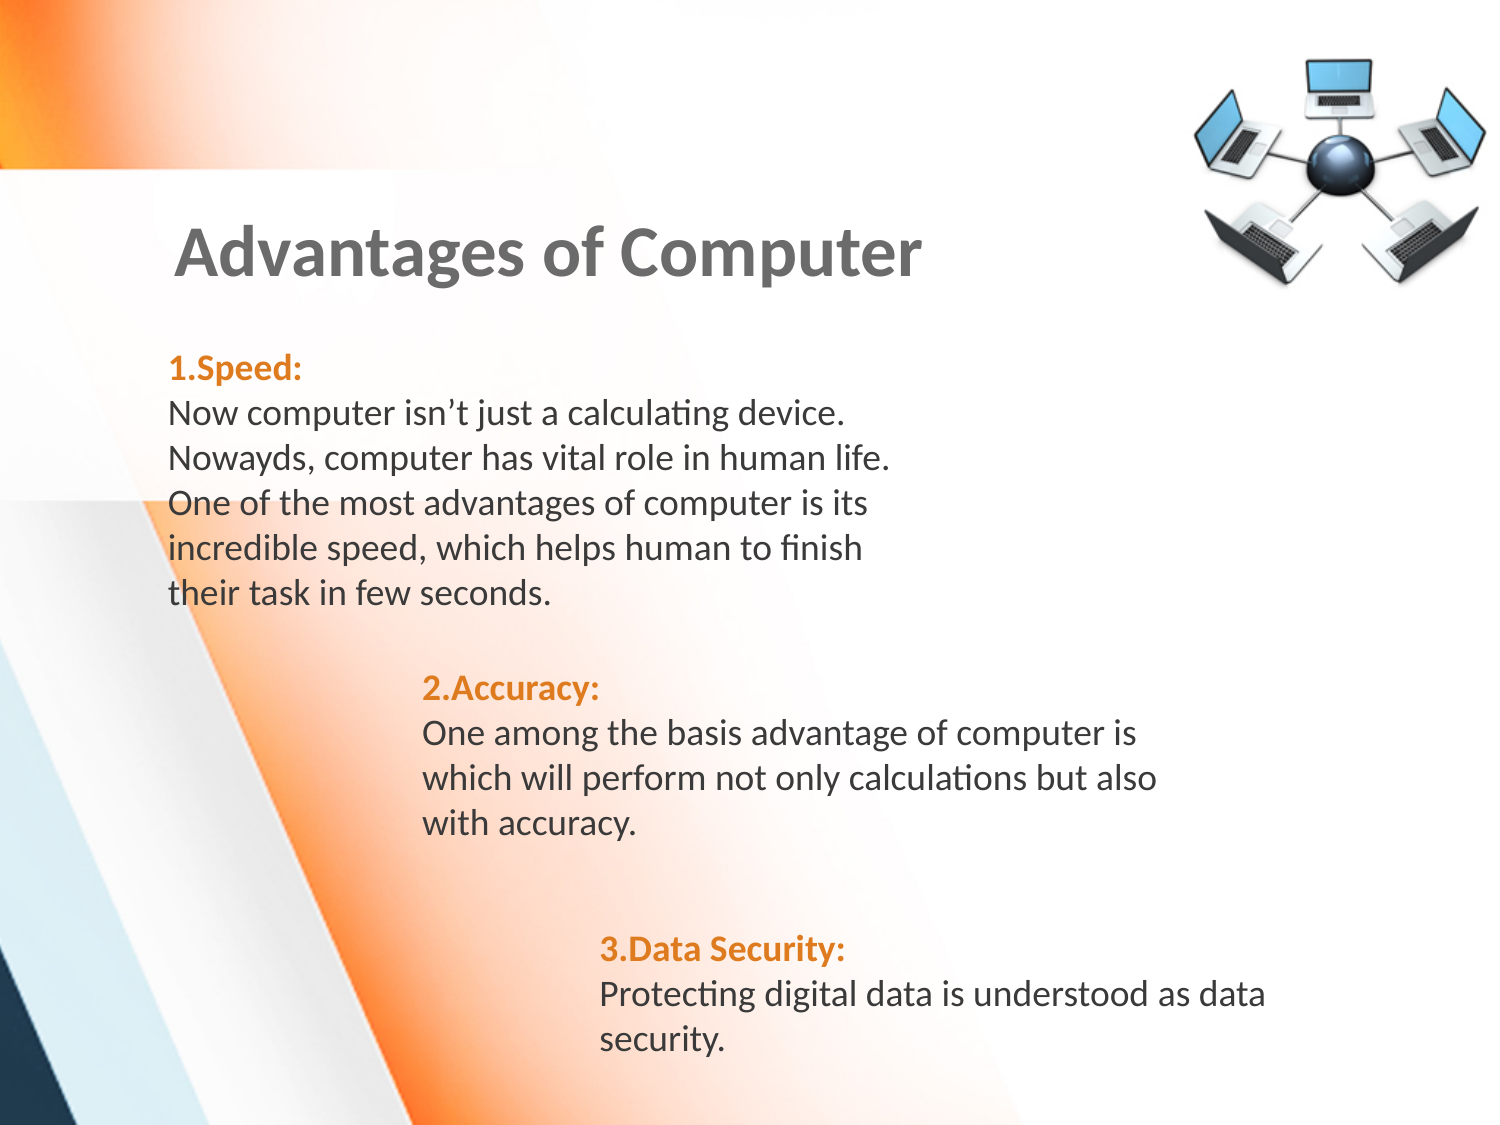

Advantages of Computer

#
1.Speed:
Now computer isn’t just a calculating device. Nowayds, computer has vital role in human life. One of the most advantages of computer is its incredible speed, which helps human to finish their task in few seconds.
2.Accuracy:
One among the basis advantage of computer is which will perform not only calculations but also with accuracy.
3.Data Security:
Protecting digital data is understood as data security.